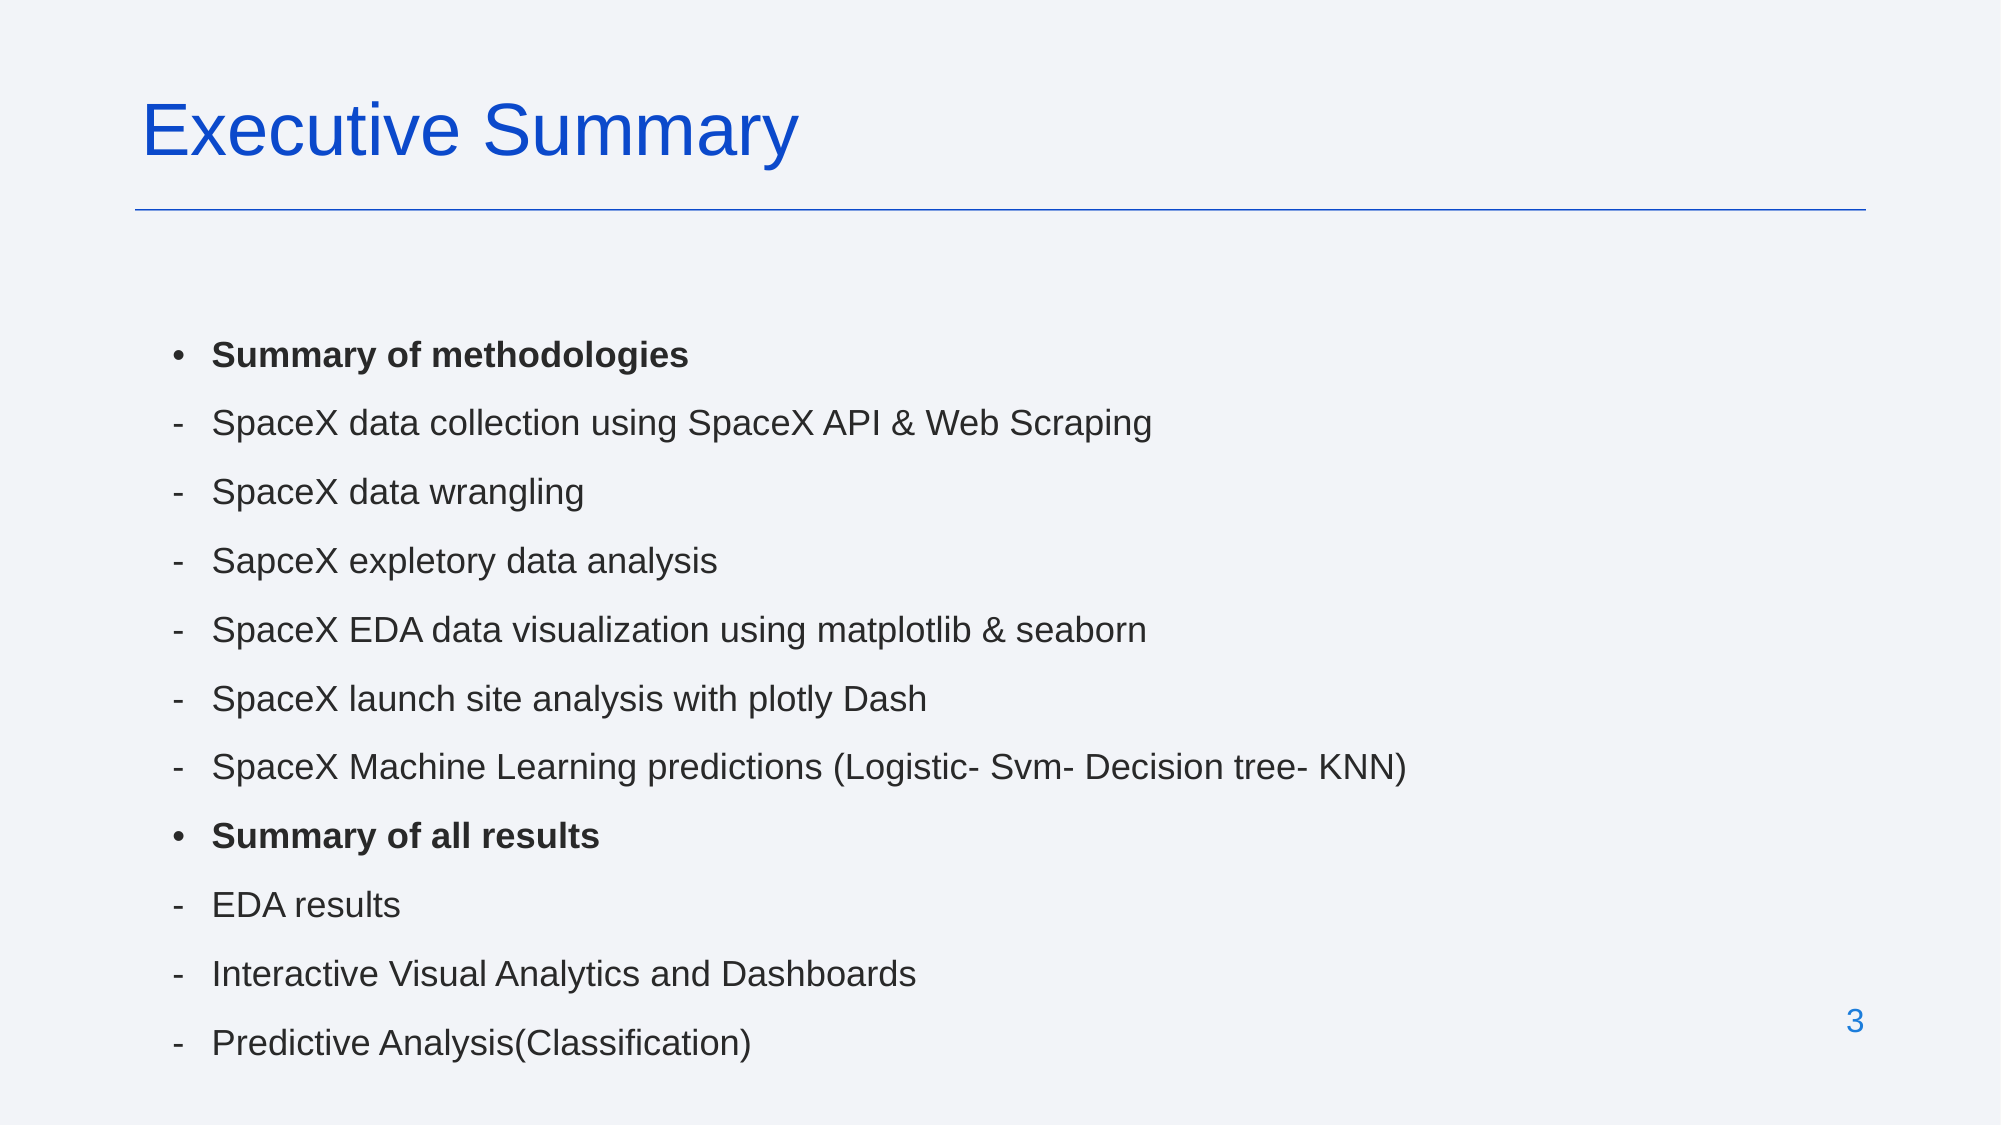

Executive Summary
Summary of methodologies
SpaceX data collection using SpaceX API & Web Scraping
SpaceX data wrangling
SapceX expletory data analysis
SpaceX EDA data visualization using matplotlib & seaborn
SpaceX launch site analysis with plotly Dash
SpaceX Machine Learning predictions (Logistic- Svm- Decision tree- KNN)
Summary of all results
EDA results
Interactive Visual Analytics and Dashboards
Predictive Analysis(Classification)

3